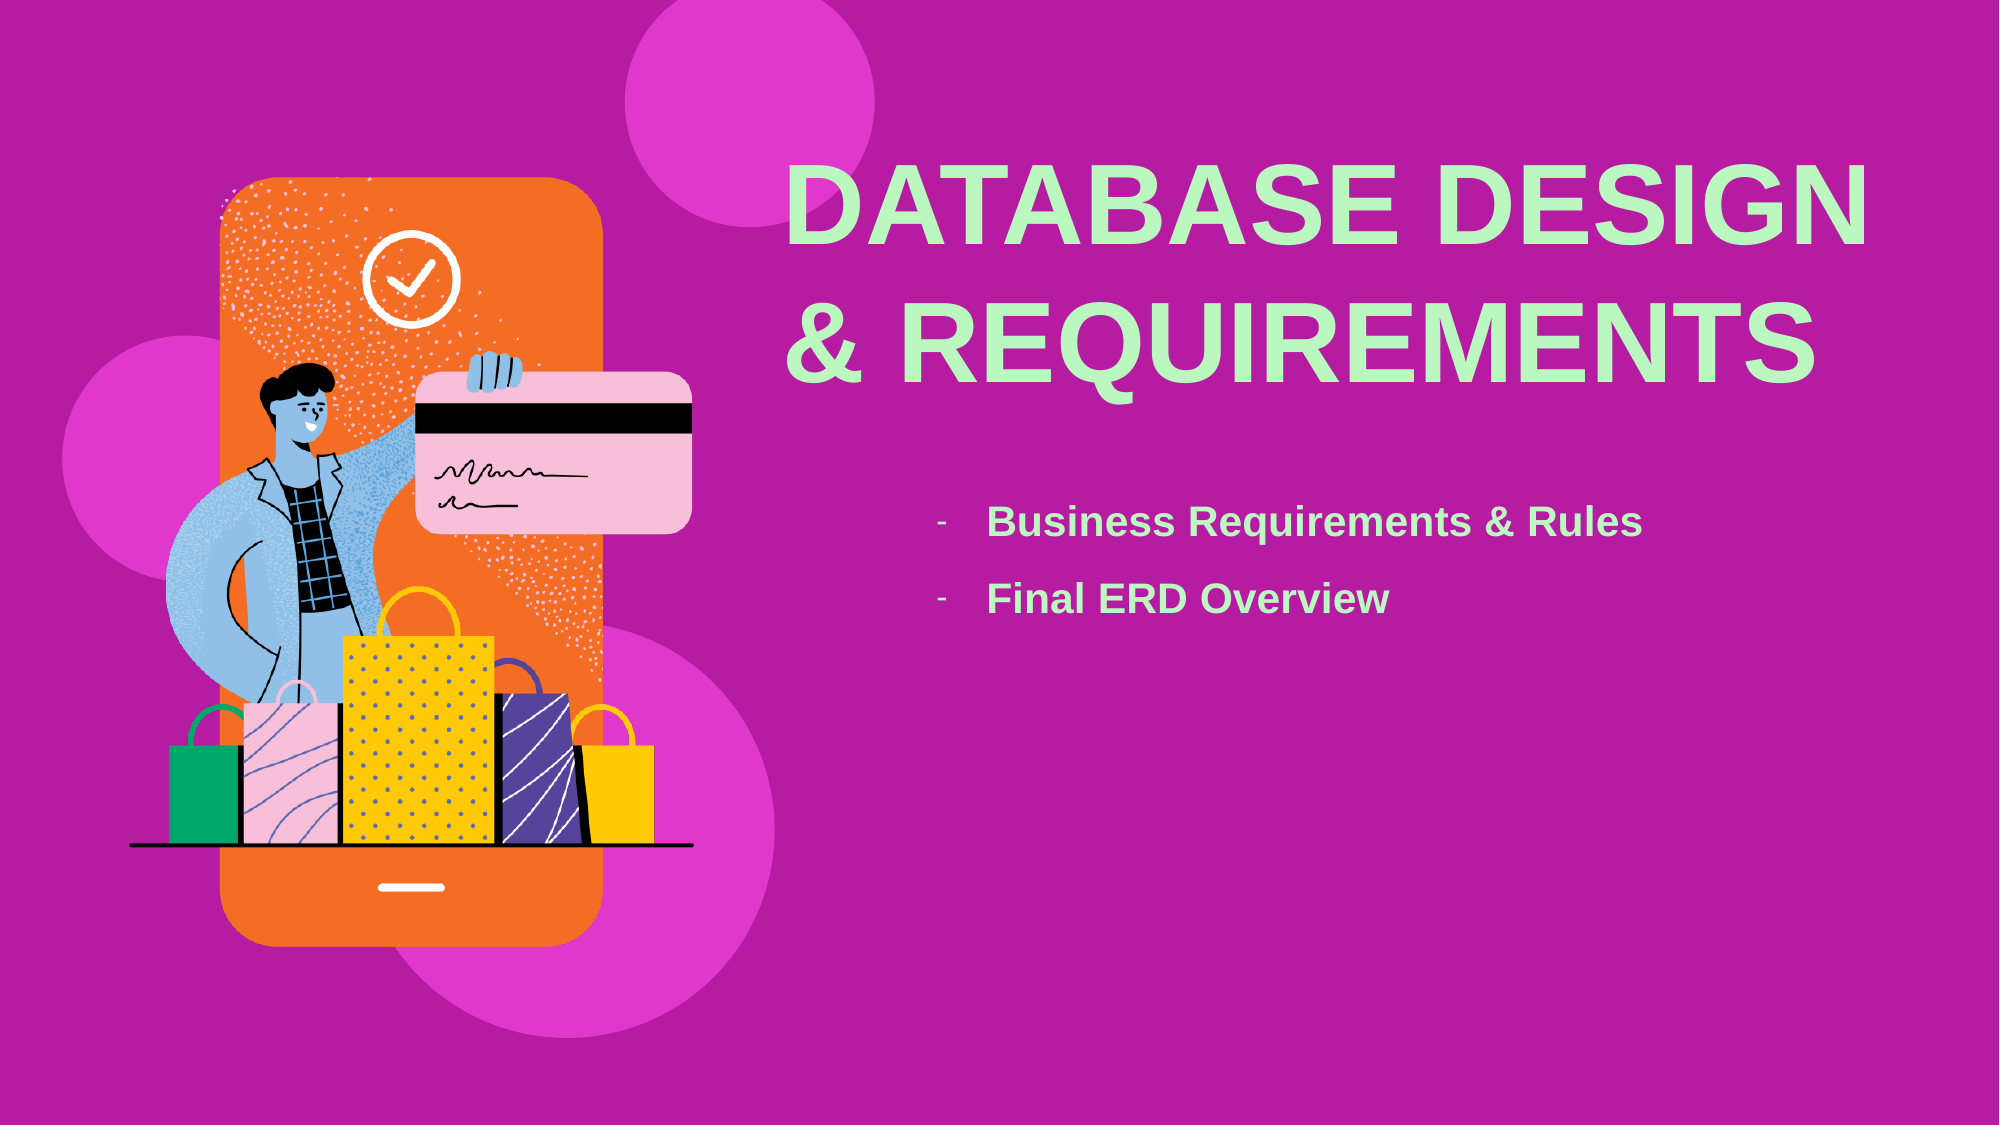

# DATABASE DESIGN & REQUIREMENTS
Business Requirements & Rules
Final ERD Overview